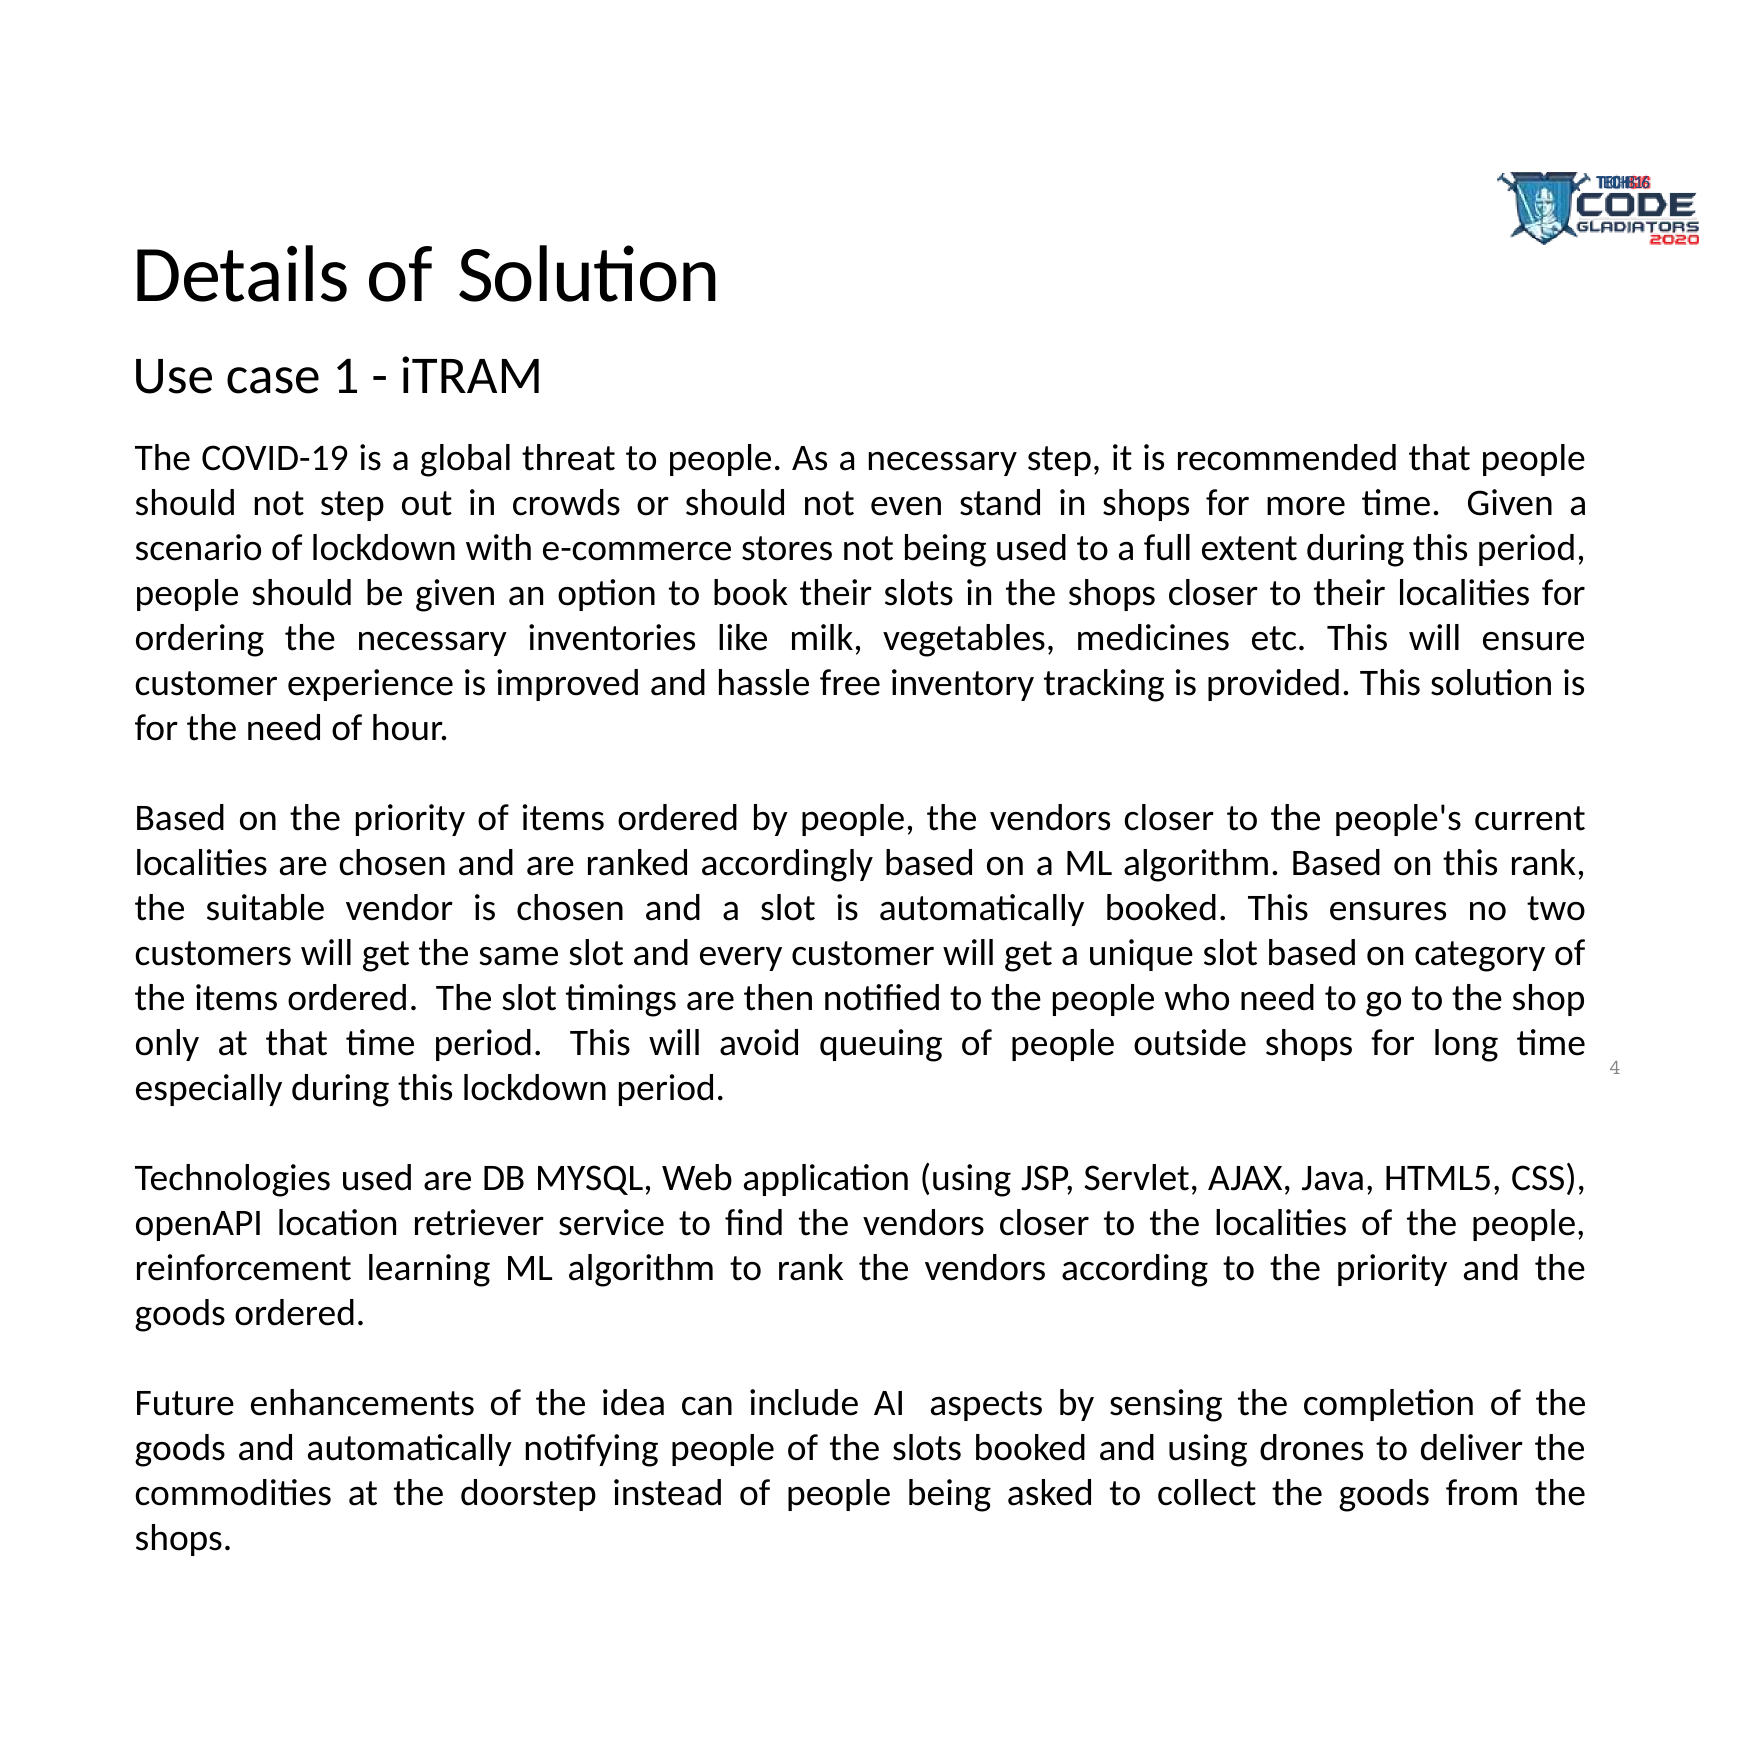

TECH816
# Details of Solution
Use case 1 - iTRAM
The COVID-19 is a global threat to people. As a necessary step, it is recommended that people should not step out in crowds or should not even stand in shops for more time.  Given a scenario of lockdown with e-commerce stores not being used to a full extent during this period, people should be given an option to book their slots in the shops closer to their localities for ordering the necessary inventories like milk, vegetables, medicines etc. This will ensure customer experience is improved and hassle free inventory tracking is provided. This solution is for the need of hour.

Based on the priority of items ordered by people, the vendors closer to the people's current localities are chosen and are ranked accordingly based on a ML algorithm. Based on this rank, the suitable vendor is chosen and a slot is automatically booked. This ensures no two customers will get the same slot and every customer will get a unique slot based on category of the items ordered.  The slot timings are then notified to the people who need to go to the shop only at that time period.  This will avoid queuing of people outside shops for long time especially during this lockdown period.

Technologies used are DB MYSQL, Web application (using JSP, Servlet, AJAX, Java, HTML5, CSS), openAPI location retriever service to find the vendors closer to the localities of the people, reinforcement learning ML algorithm to rank the vendors according to the priority and the goods ordered.

Future enhancements of the idea can include AI  aspects by sensing the completion of the goods and automatically notifying people of the slots booked and using drones to deliver the commodities at the doorstep instead of people being asked to collect the goods from the shops.

4